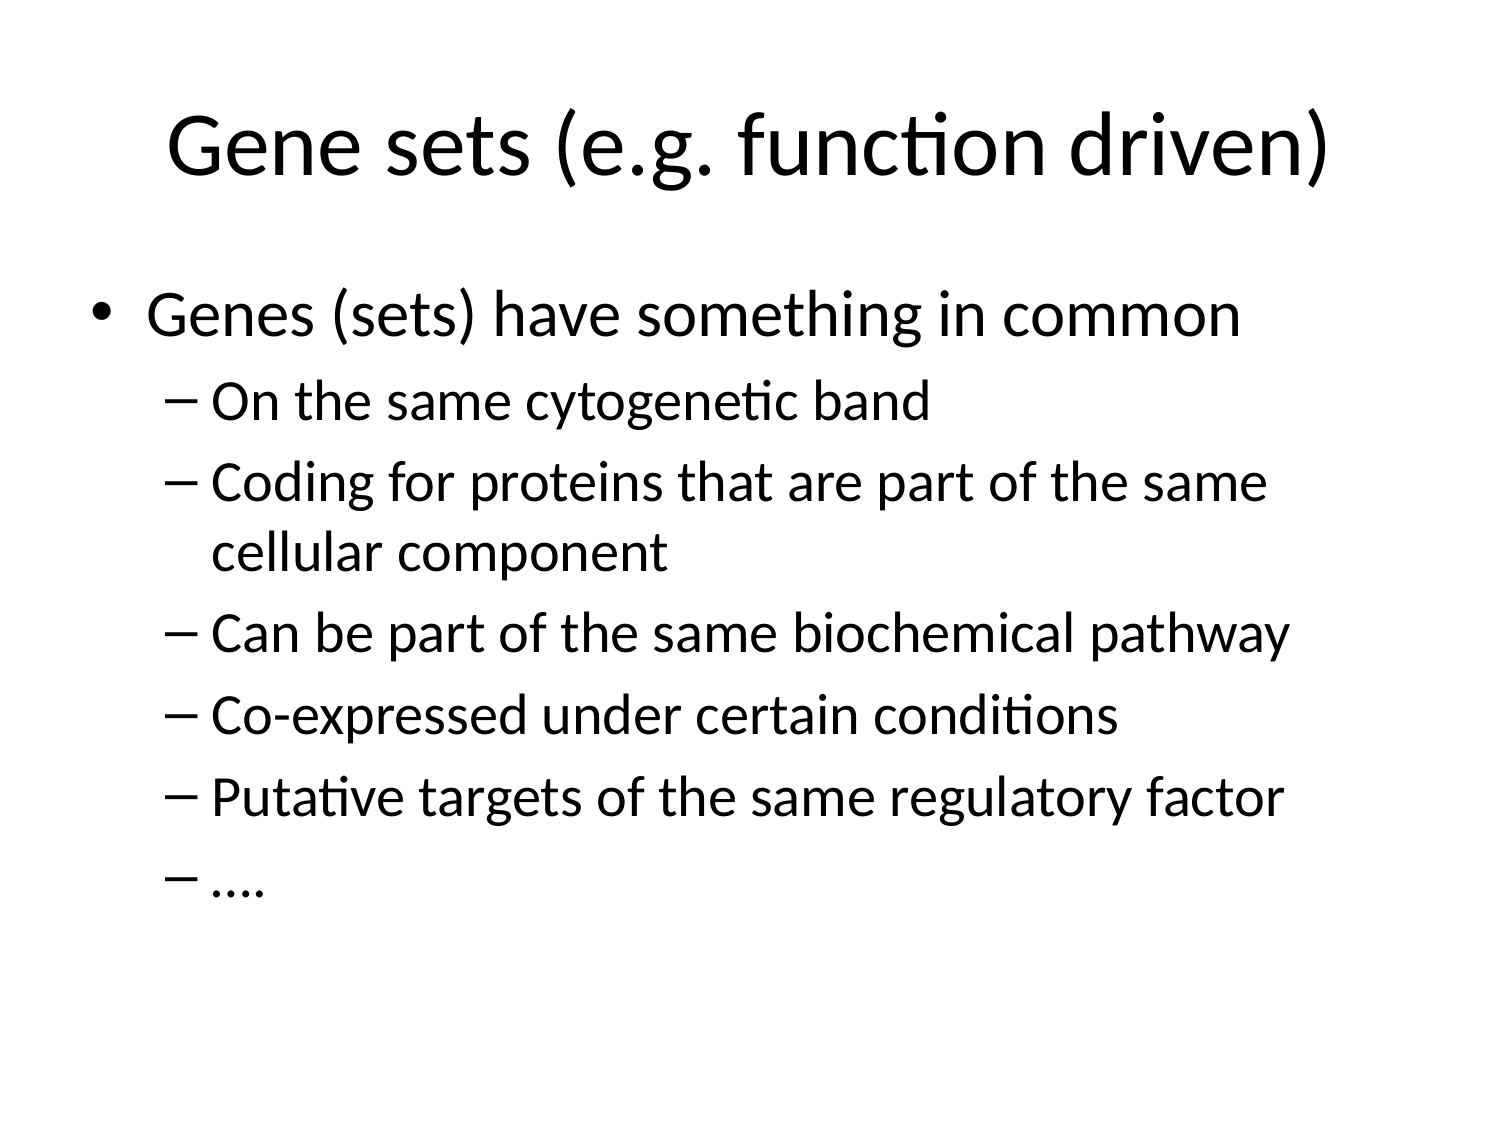

# Gene sets (e.g. function driven)
Genes (sets) have something in common
On the same cytogenetic band
Coding for proteins that are part of the same cellular component
Can be part of the same biochemical pathway
Co-expressed under certain conditions
Putative targets of the same regulatory factor
….